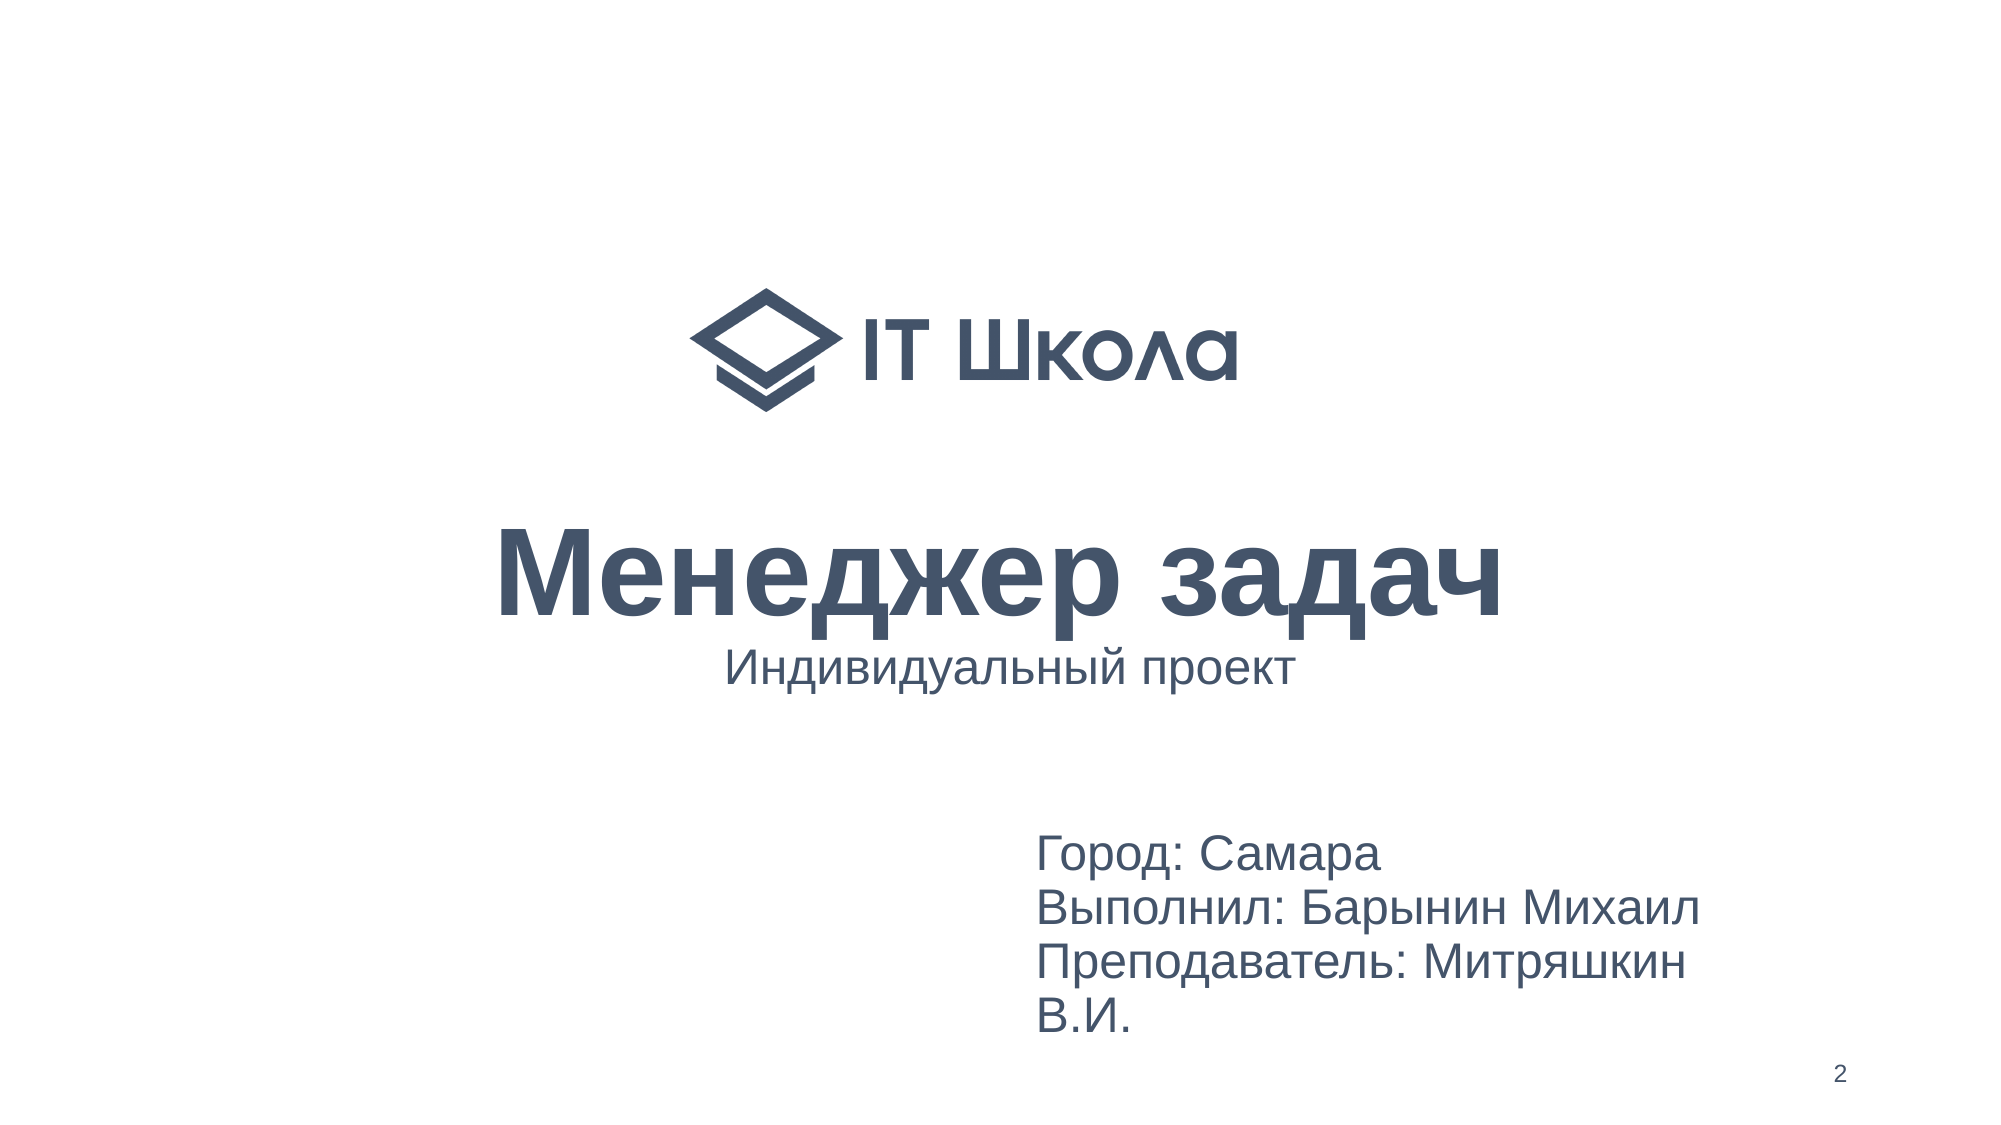

# Менеджер задач
Индивидуальный проект
Город: Самара
Выполнил: Барынин Михаил
Преподаватель: Митряшкин В.И.
2